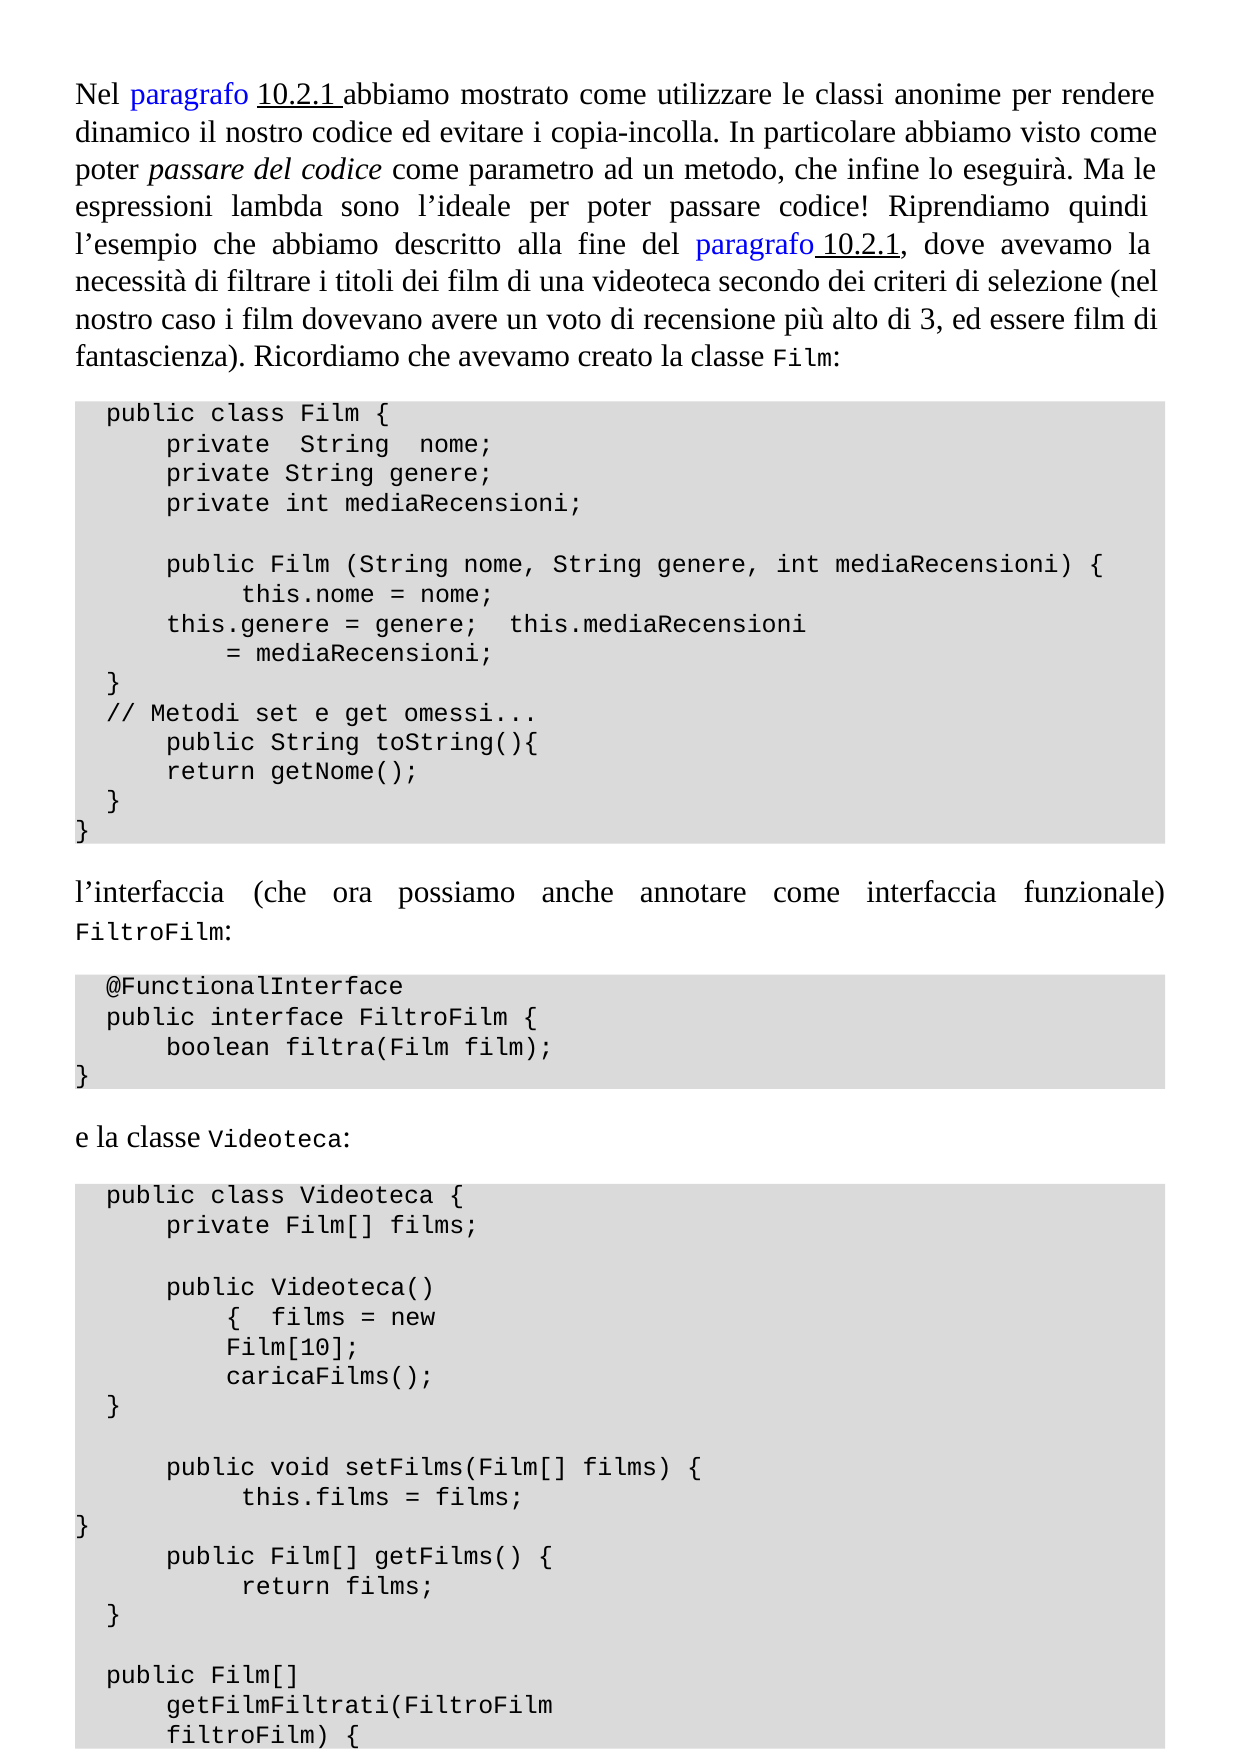

Nel paragrafo 10.2.1 abbiamo mostrato come utilizzare le classi anonime per rendere  dinamico il nostro codice ed evitare i copia-incolla. In particolare abbiamo visto come  poter passare del codice come parametro ad un metodo, che infine lo eseguirà. Ma le  espressioni lambda sono l’ideale per poter passare codice! Riprendiamo quindi  l’esempio che abbiamo descritto alla fine del paragrafo 10.2.1, dove avevamo la  necessità di filtrare i titoli dei film di una videoteca secondo dei criteri di selezione (nel  nostro caso i film dovevano avere un voto di recensione più alto di 3, ed essere film di  fantascienza). Ricordiamo che avevamo creato la classe Film:
public class Film {
private String nome;  private String genere;  private int mediaRecensioni;

public Film (String nome, String genere, int mediaRecensioni) {  this.nome = nome;
this.genere = genere;  this.mediaRecensioni = mediaRecensioni;
}
// Metodi set e get omessi...  public String toString(){
return getNome();
}
}
l’interfaccia	(che	ora	possiamo	anche	annotare	come	interfaccia	funzionale)
FiltroFilm:
@FunctionalInterface
public interface FiltroFilm {  boolean filtra(Film film);
}
e la classe Videoteca:
public class Videoteca {
private Film[] films;

public Videoteca() {  films = new Film[10];  caricaFilms();
}

public void setFilms(Film[] films) {  this.films = films;
}
public Film[] getFilms() {  return films;
}

public Film[] getFilmFiltrati(FiltroFilm filtroFilm) {